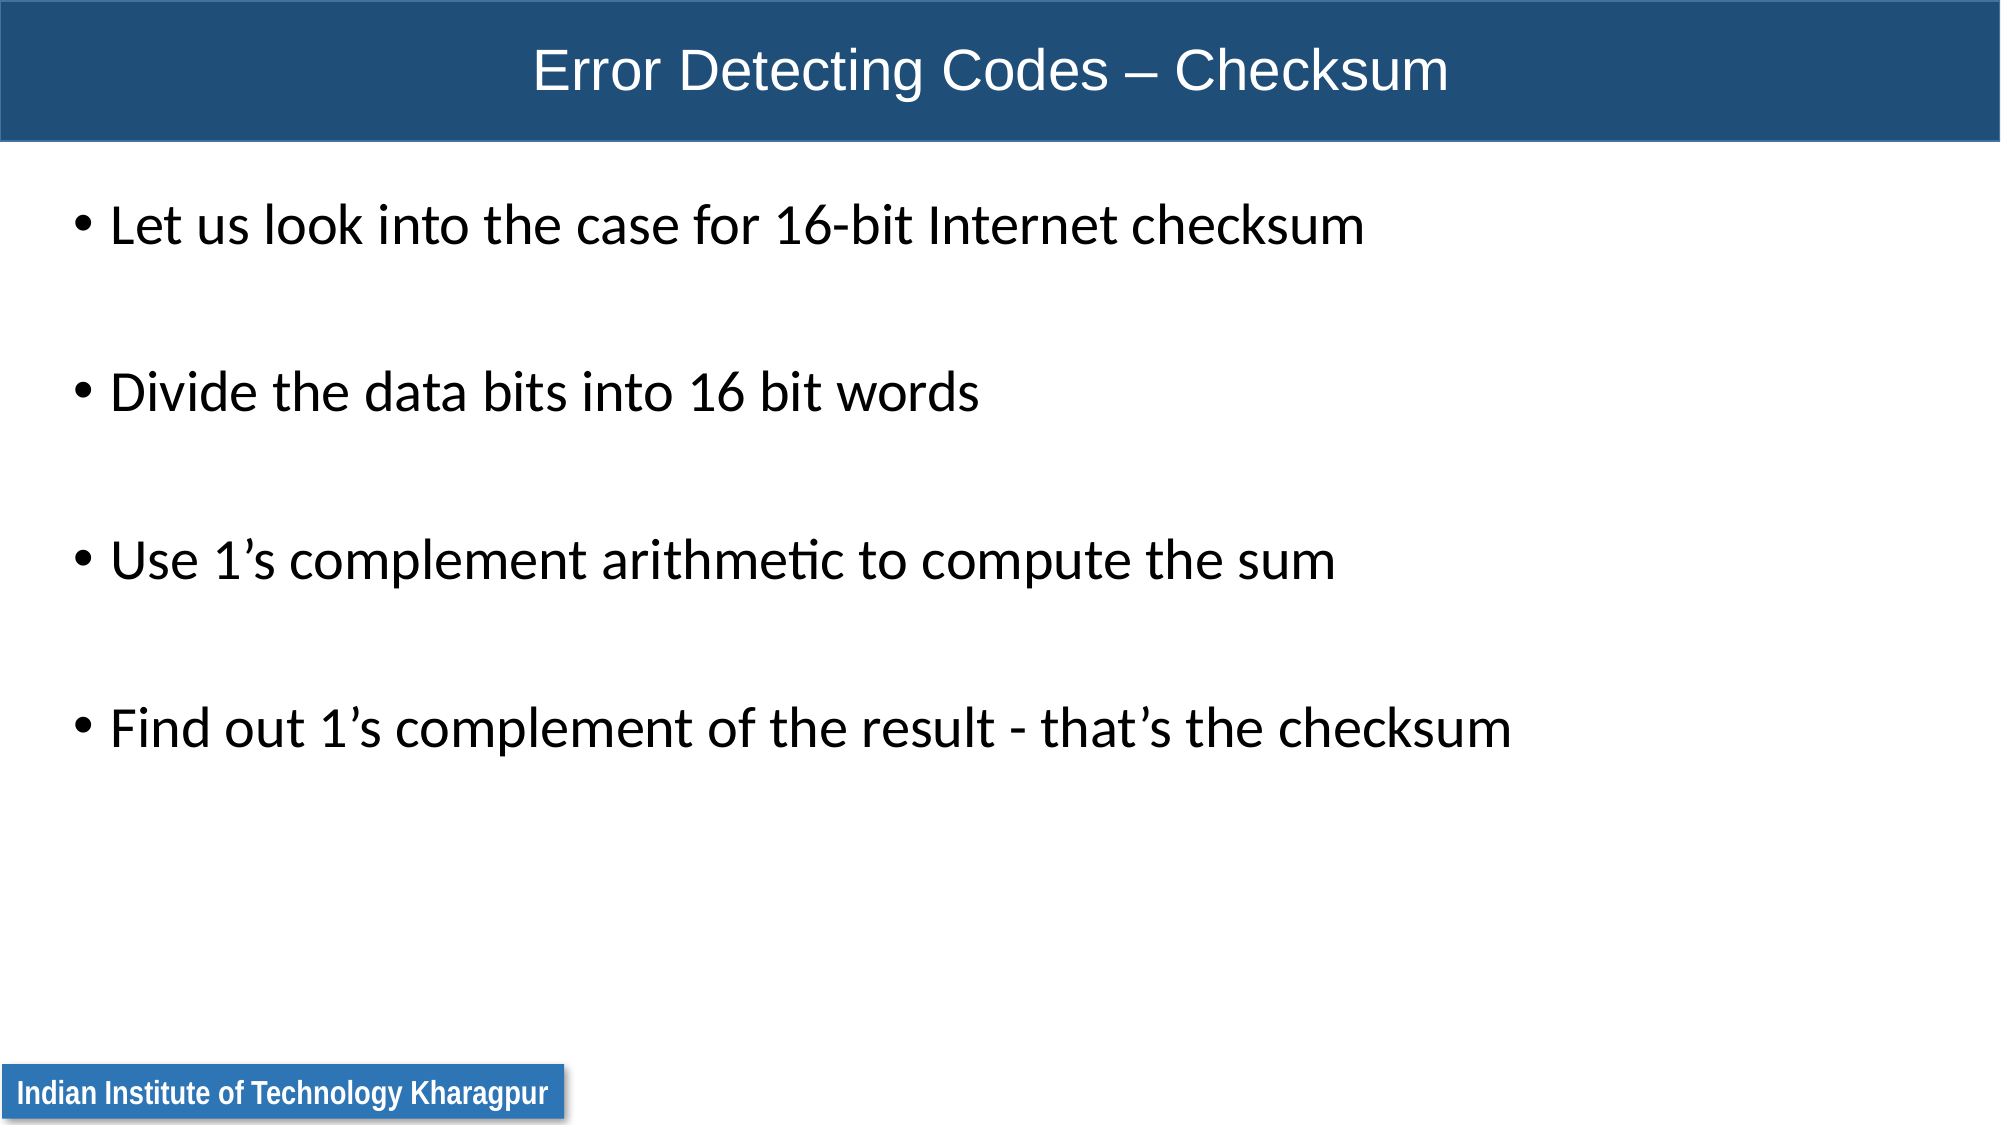

# Error Detecting Codes – Checksum
Let us look into the case for 16-bit Internet checksum

Divide the data bits into 16 bit words

Use 1’s complement arithmetic to compute the sum

Find out 1’s complement of the result - that’s the checksum